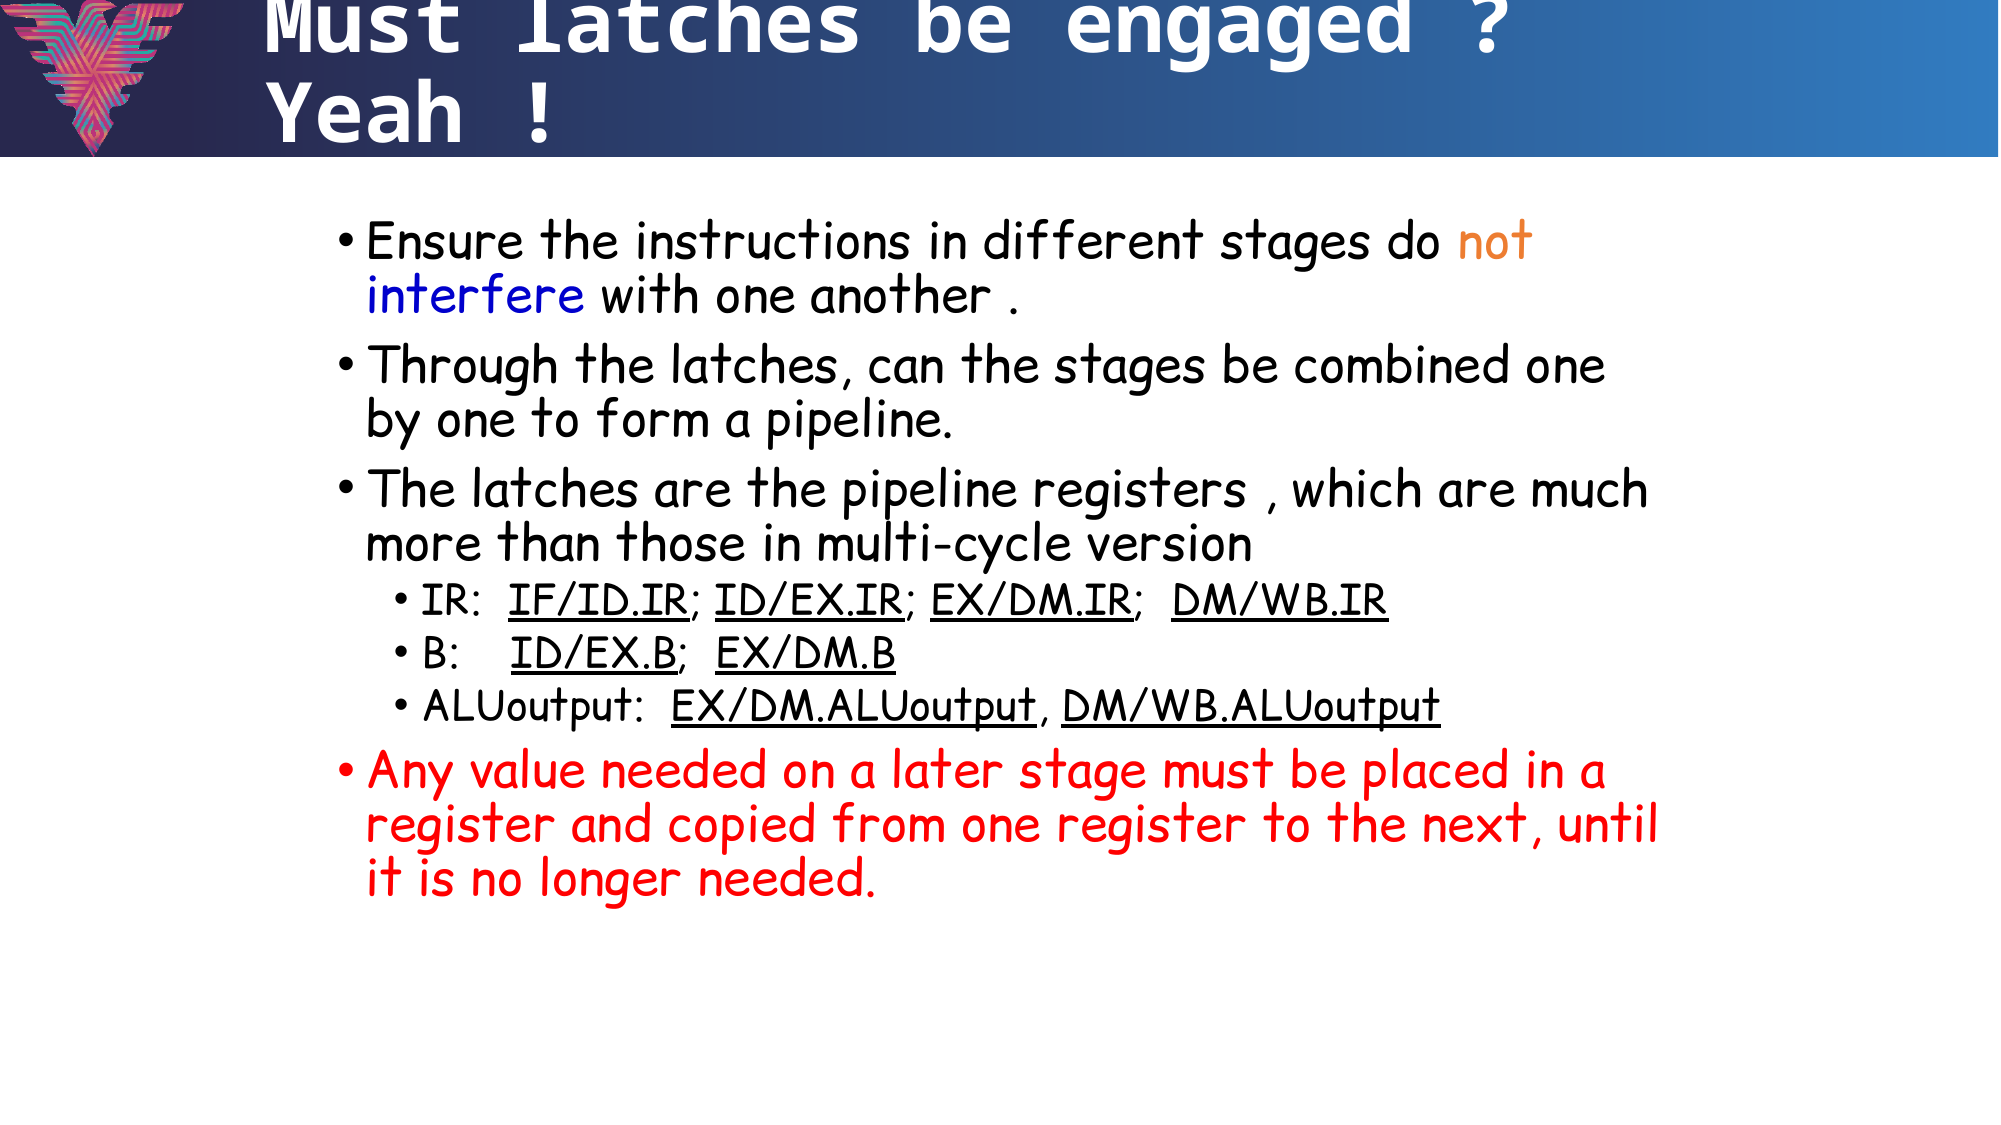

# Must latches be engaged ? Yeah !
Ensure the instructions in different stages do not interfere with one another .
Through the latches, can the stages be combined one by one to form a pipeline.
The latches are the pipeline registers , which are much more than those in multi-cycle version
IR:  IF/ID.IR; ID/EX.IR; EX/DM.IR;  DM/WB.IR
B:    ID/EX.B;  EX/DM.B
ALUoutput:  EX/DM.ALUoutput, DM/WB.ALUoutput
Any value needed on a later stage must be placed in a register and copied from one register to the next, until it is no longer needed.